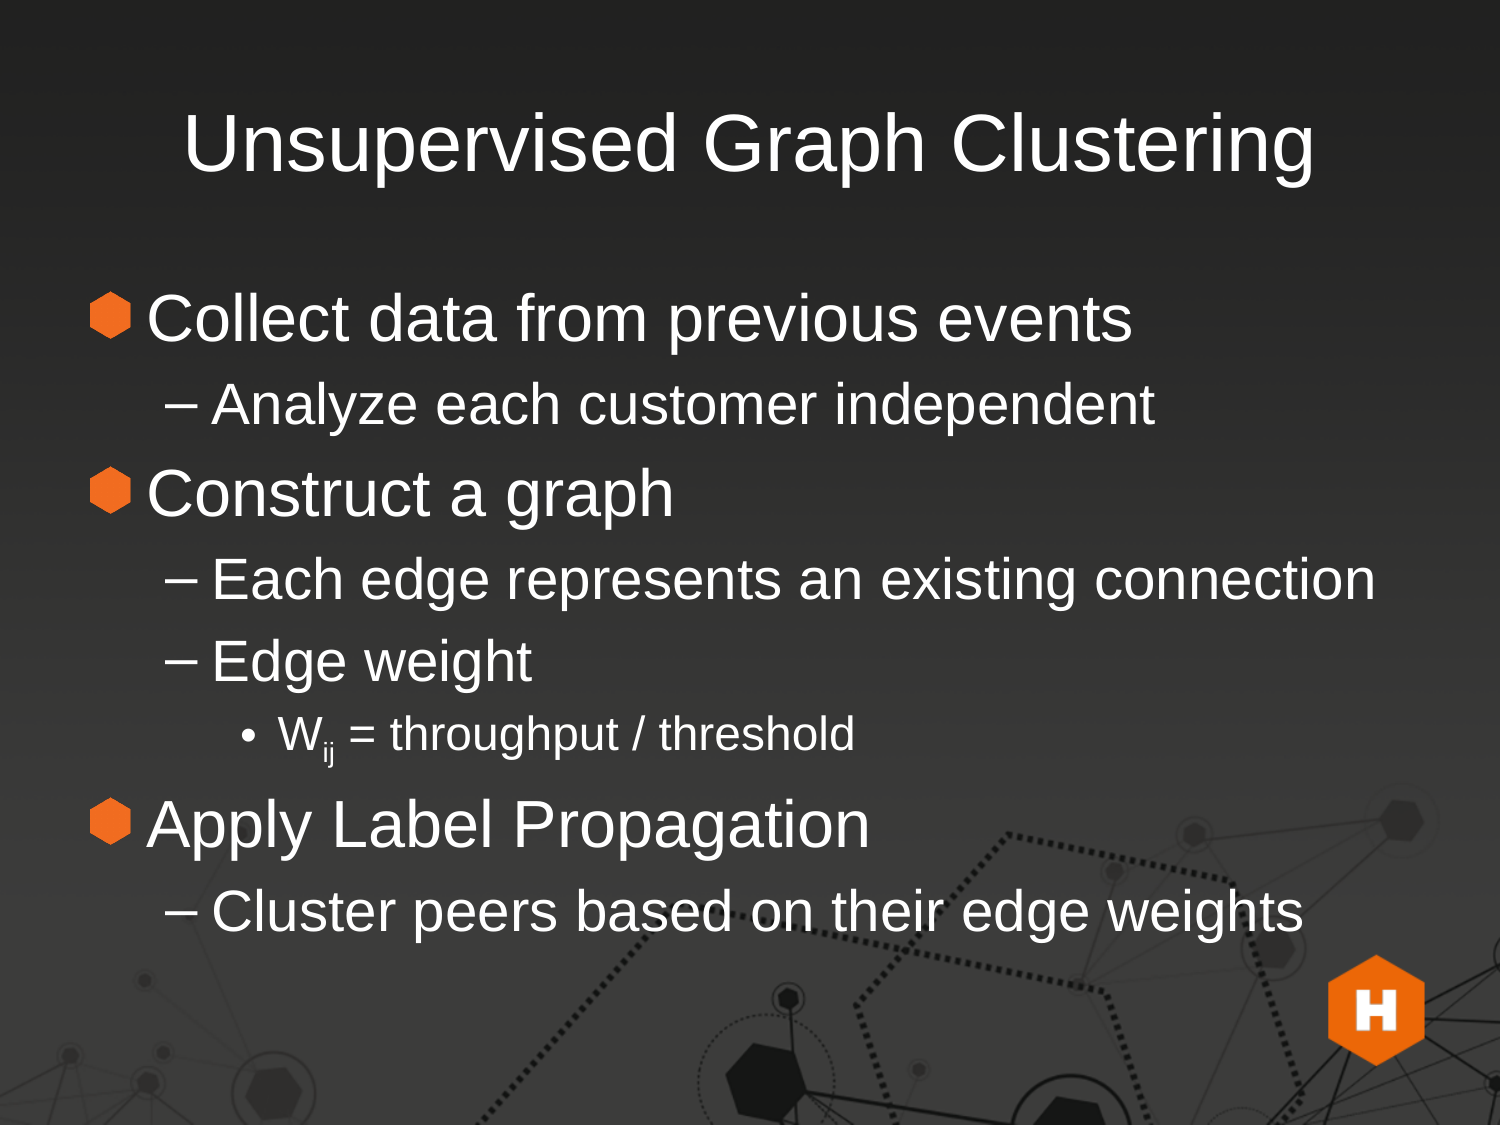

# Unsupervised Graph Clustering
Collect data from previous events
Analyze each customer independent
Construct a graph
Each edge represents an existing connection
Edge weight
Wij = throughput / threshold
Apply Label Propagation
Cluster peers based on their edge weights